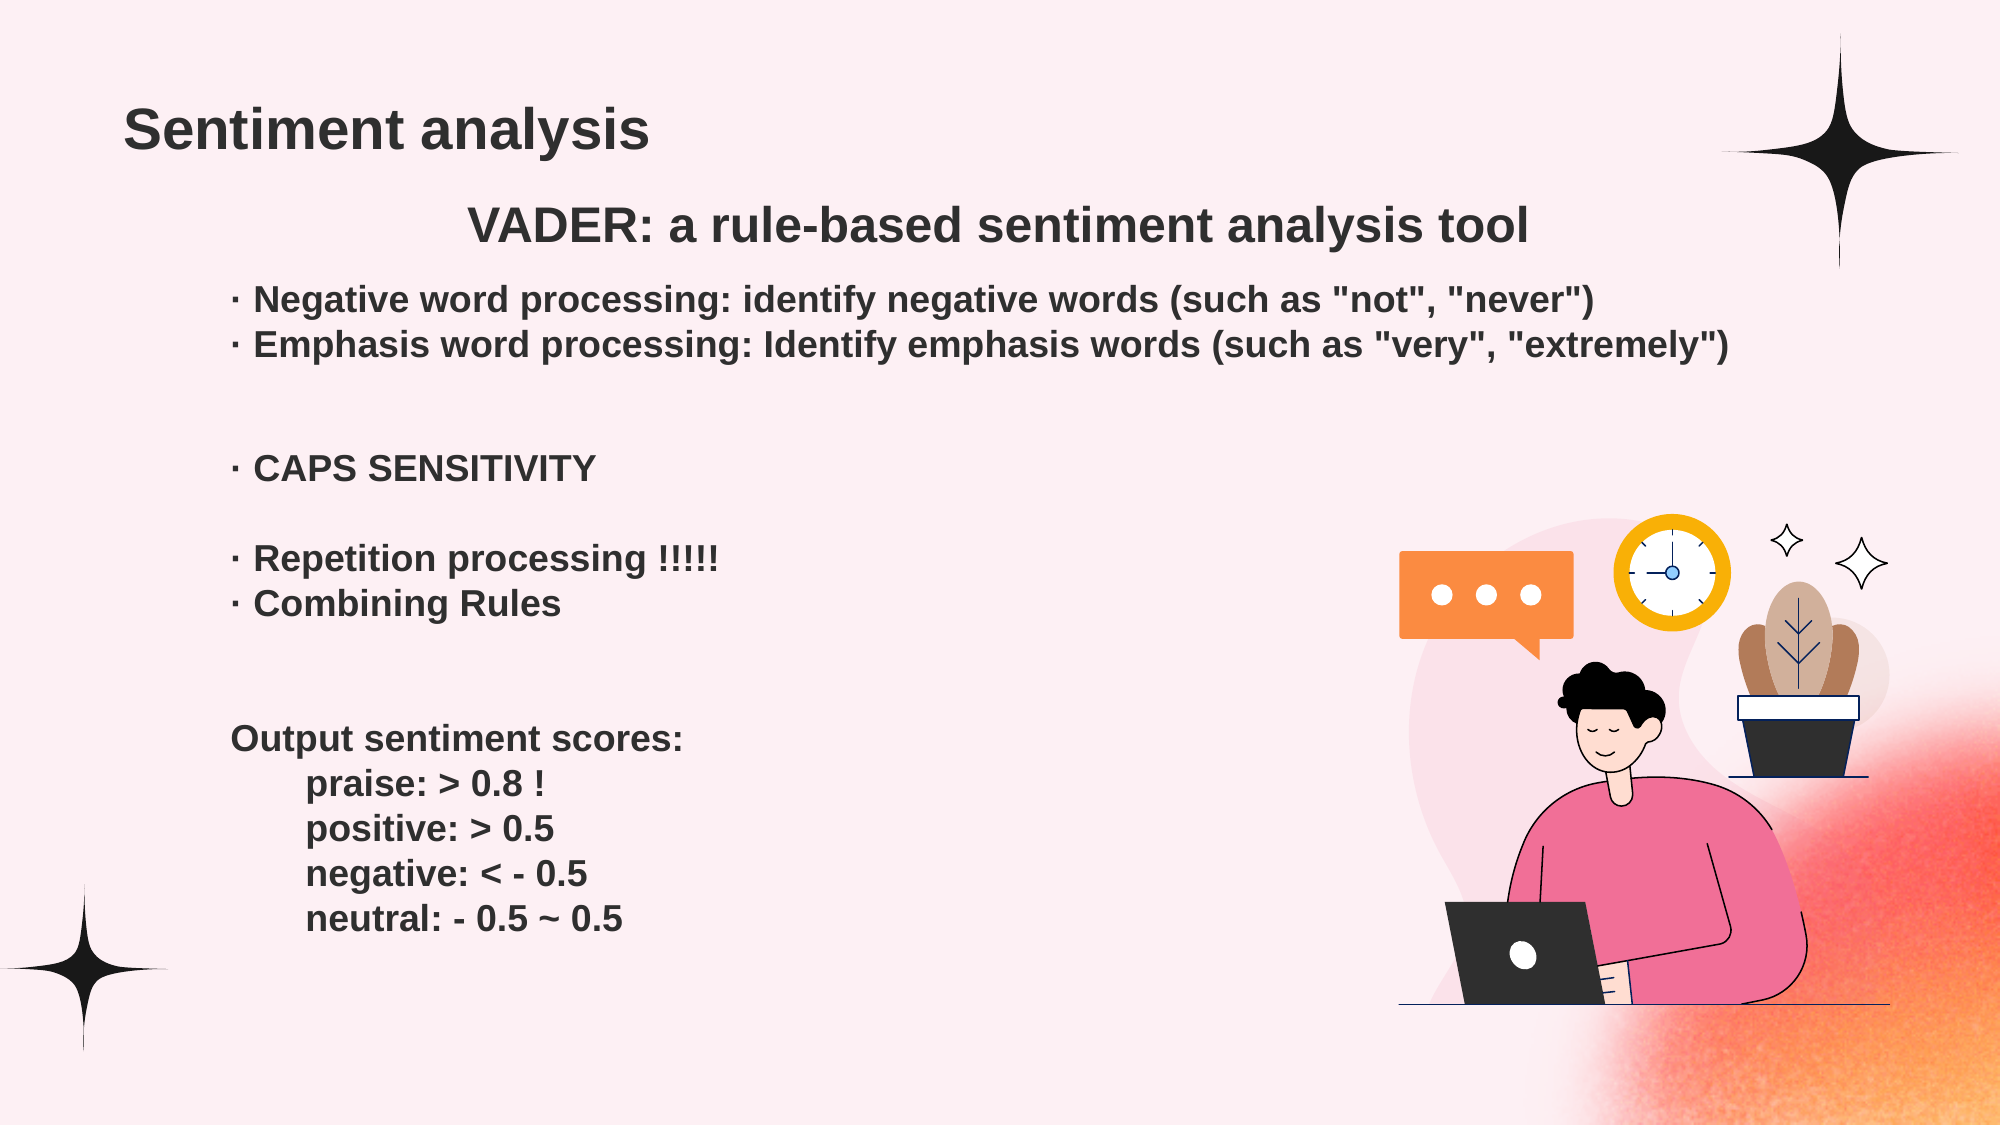

# Sentiment analysis
VADER: a rule-based sentiment analysis tool

· Negative word processing: identify negative words (such as "not", "never")
· Emphasis word processing: Identify emphasis words (such as "very", "extremely")
· CAPS SENSITIVITY

· Repetition processing !!!!!
· Combining Rules

Output sentiment scores:
praise: > 0.8 !
positive: > 0.5
negative: < - 0.5
neutral: - 0.5 ~ 0.5